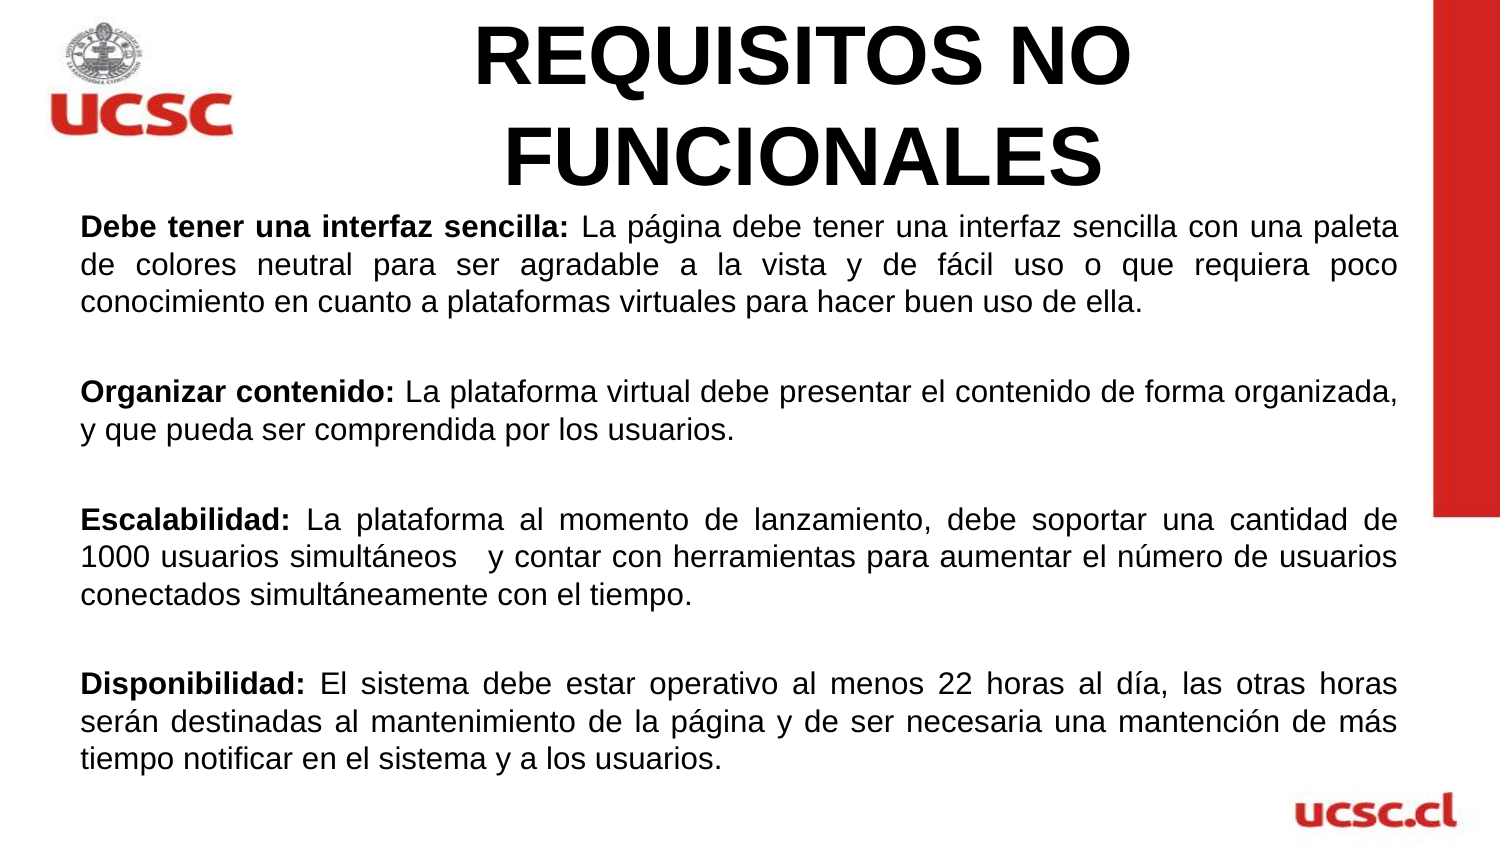

# REQUISITOS NO FUNCIONALES
Debe tener una interfaz sencilla: La página debe tener una interfaz sencilla con una paleta de colores neutral para ser agradable a la vista y de fácil uso o que requiera poco conocimiento en cuanto a plataformas virtuales para hacer buen uso de ella.

Organizar contenido: La plataforma virtual debe presentar el contenido de forma organizada, y que pueda ser comprendida por los usuarios.

Escalabilidad: La plataforma al momento de lanzamiento, debe soportar una cantidad de 1000 usuarios simultáneos   y contar con herramientas para aumentar el número de usuarios conectados simultáneamente con el tiempo.

Disponibilidad: El sistema debe estar operativo al menos 22 horas al día, las otras horas serán destinadas al mantenimiento de la página y de ser necesaria una mantención de más tiempo notificar en el sistema y a los usuarios.